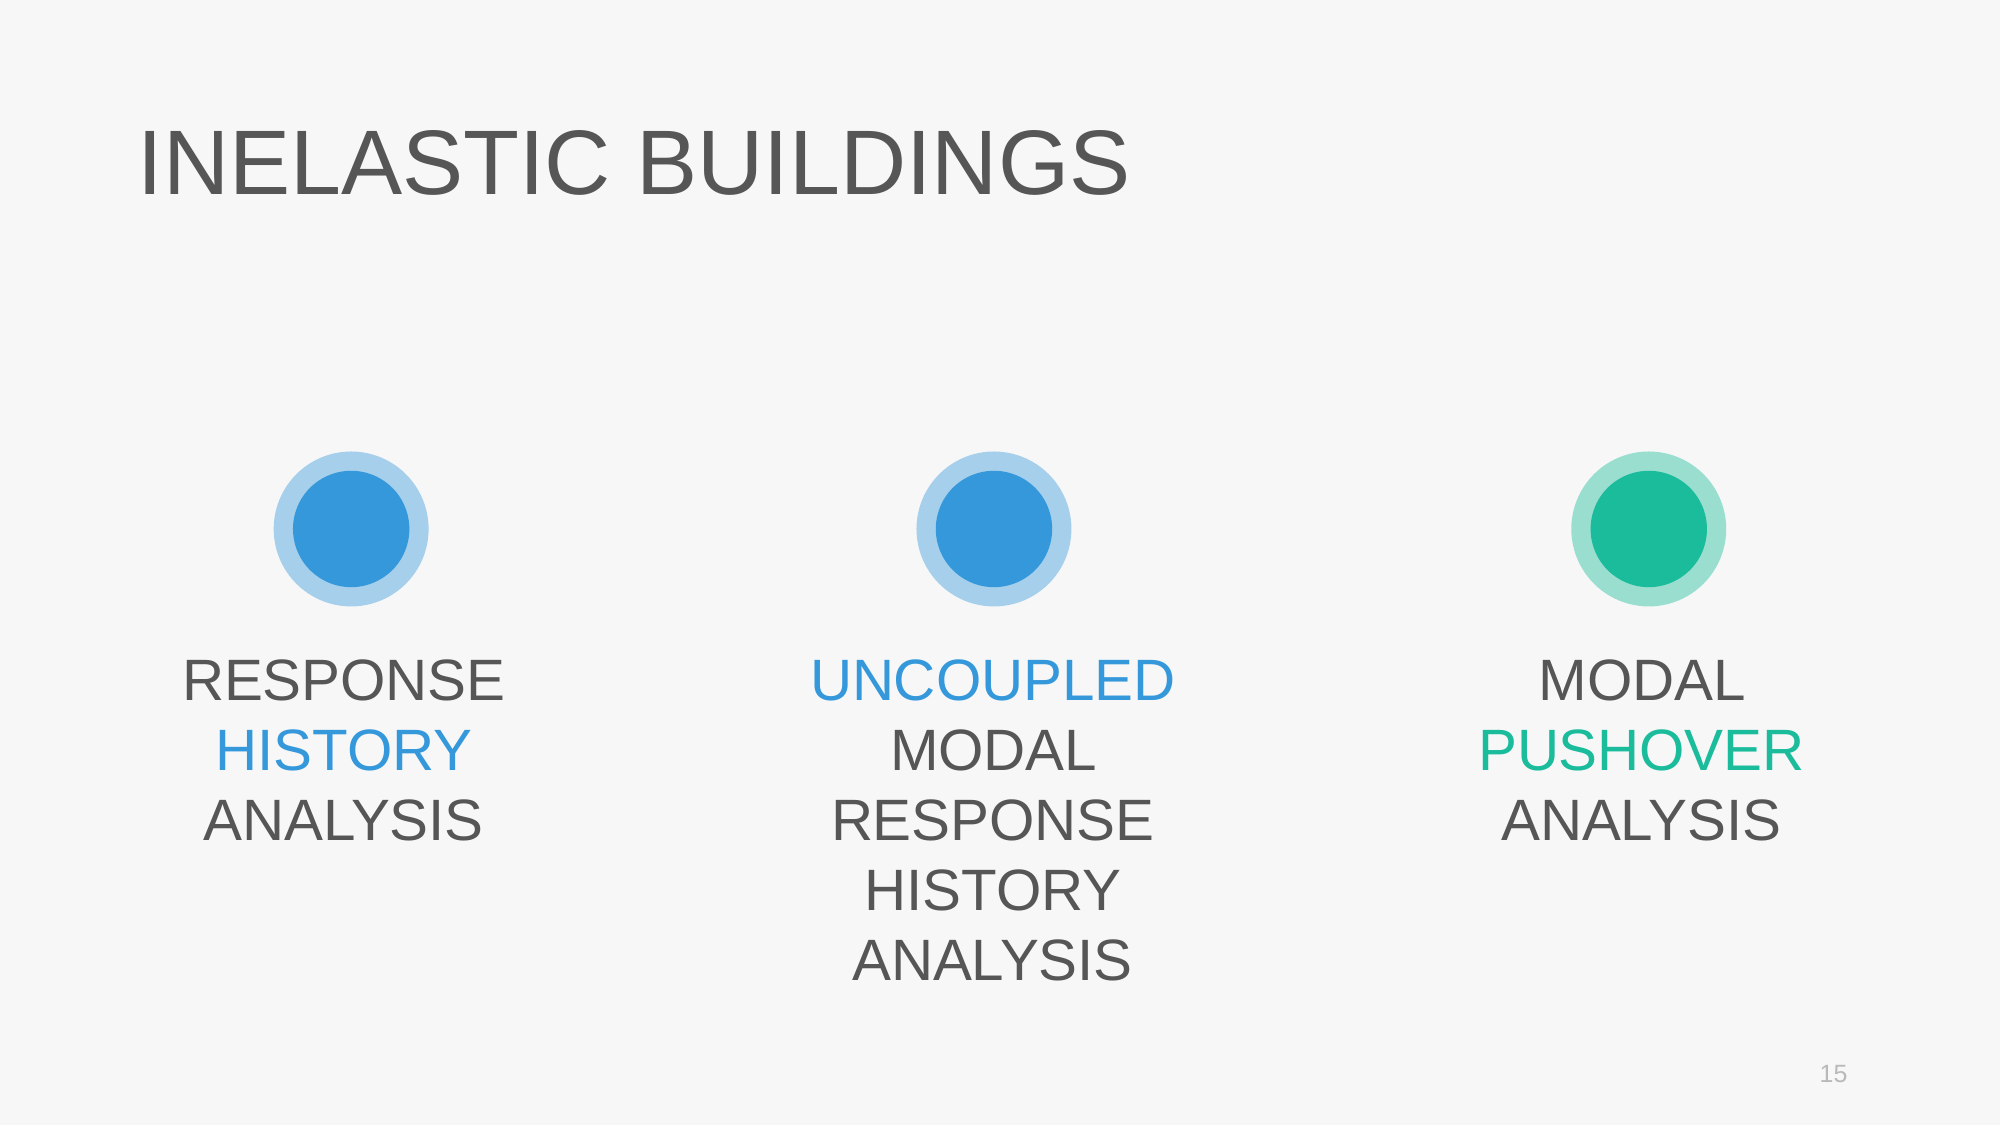

INELASTIC BUILDINGS

RESPONSE HISTORY ANALYSIS
UNCOUPLED MODAL RESPONSE HISTORY ANALYSIS
MODAL PUSHOVER ANALYSIS
15